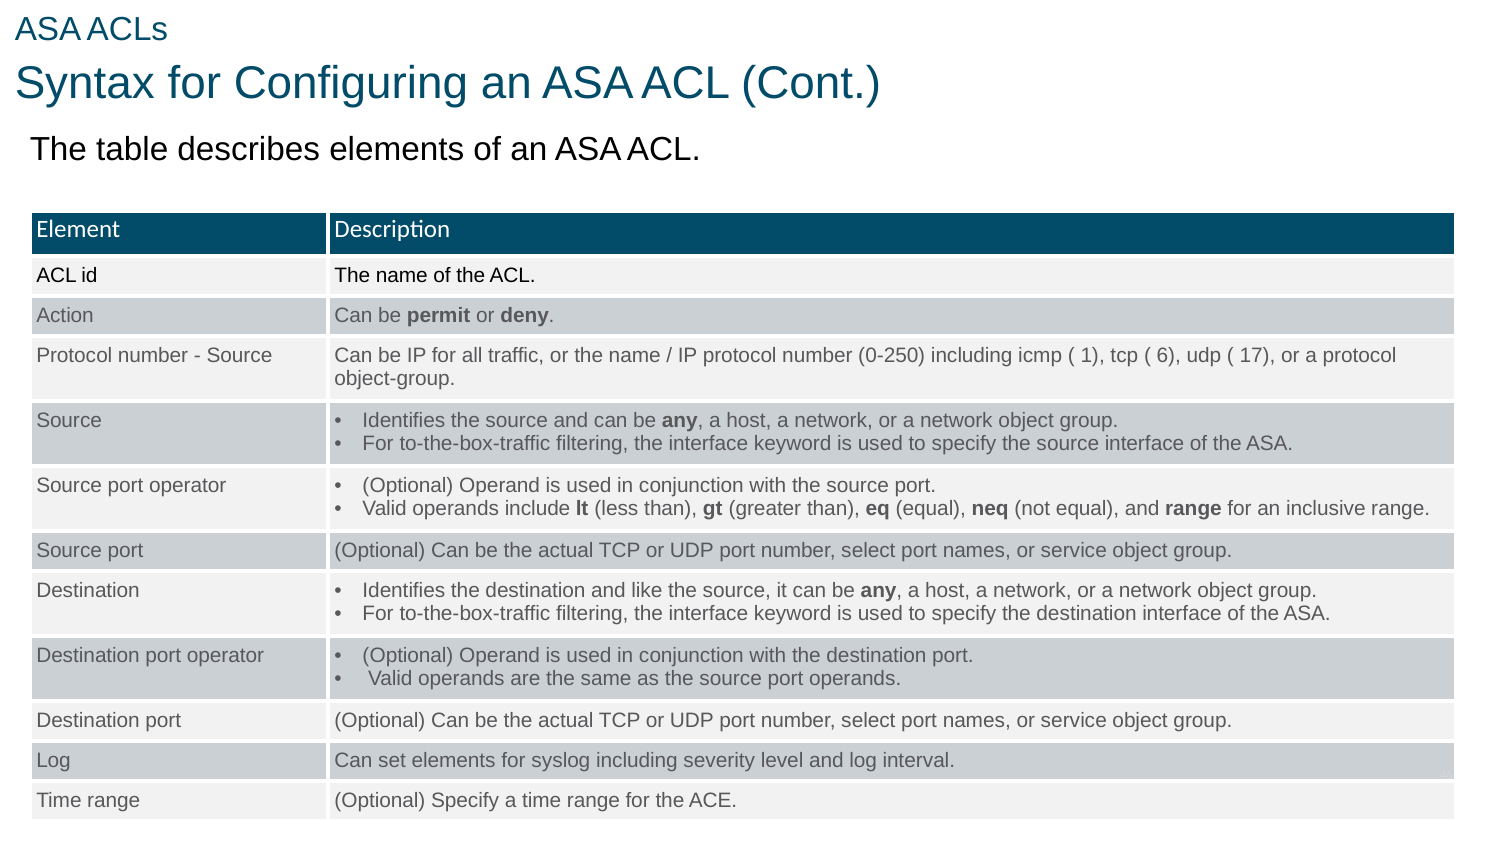

# ASA ACLs
Syntax for Configuring an ASA ACL (Cont.)
The table describes elements of an ASA ACL.
| Element | Description |
| --- | --- |
| ACL id | The name of the ACL. |
| Action | Can be permit or deny. |
| Protocol number - Source | Can be IP for all traffic, or the name / IP protocol number (0-250) including icmp ( 1), tcp ( 6), udp ( 17), or a protocol object-group. |
| Source | Identifies the source and can be any, a host, a network, or a network object group. For to-the-box-traffic filtering, the interface keyword is used to specify the source interface of the ASA. |
| Source port operator | (Optional) Operand is used in conjunction with the source port. Valid operands include lt (less than), gt (greater than), eq (equal), neq (not equal), and range for an inclusive range. |
| Source port | (Optional) Can be the actual TCP or UDP port number, select port names, or service object group. |
| Destination | Identifies the destination and like the source, it can be any, a host, a network, or a network object group. For to-the-box-traffic filtering, the interface keyword is used to specify the destination interface of the ASA. |
| Destination port operator | (Optional) Operand is used in conjunction with the destination port. Valid operands are the same as the source port operands. |
| Destination port | (Optional) Can be the actual TCP or UDP port number, select port names, or service object group. |
| Log | Can set elements for syslog including severity level and log interval. |
| Time range | (Optional) Specify a time range for the ACE. |
46